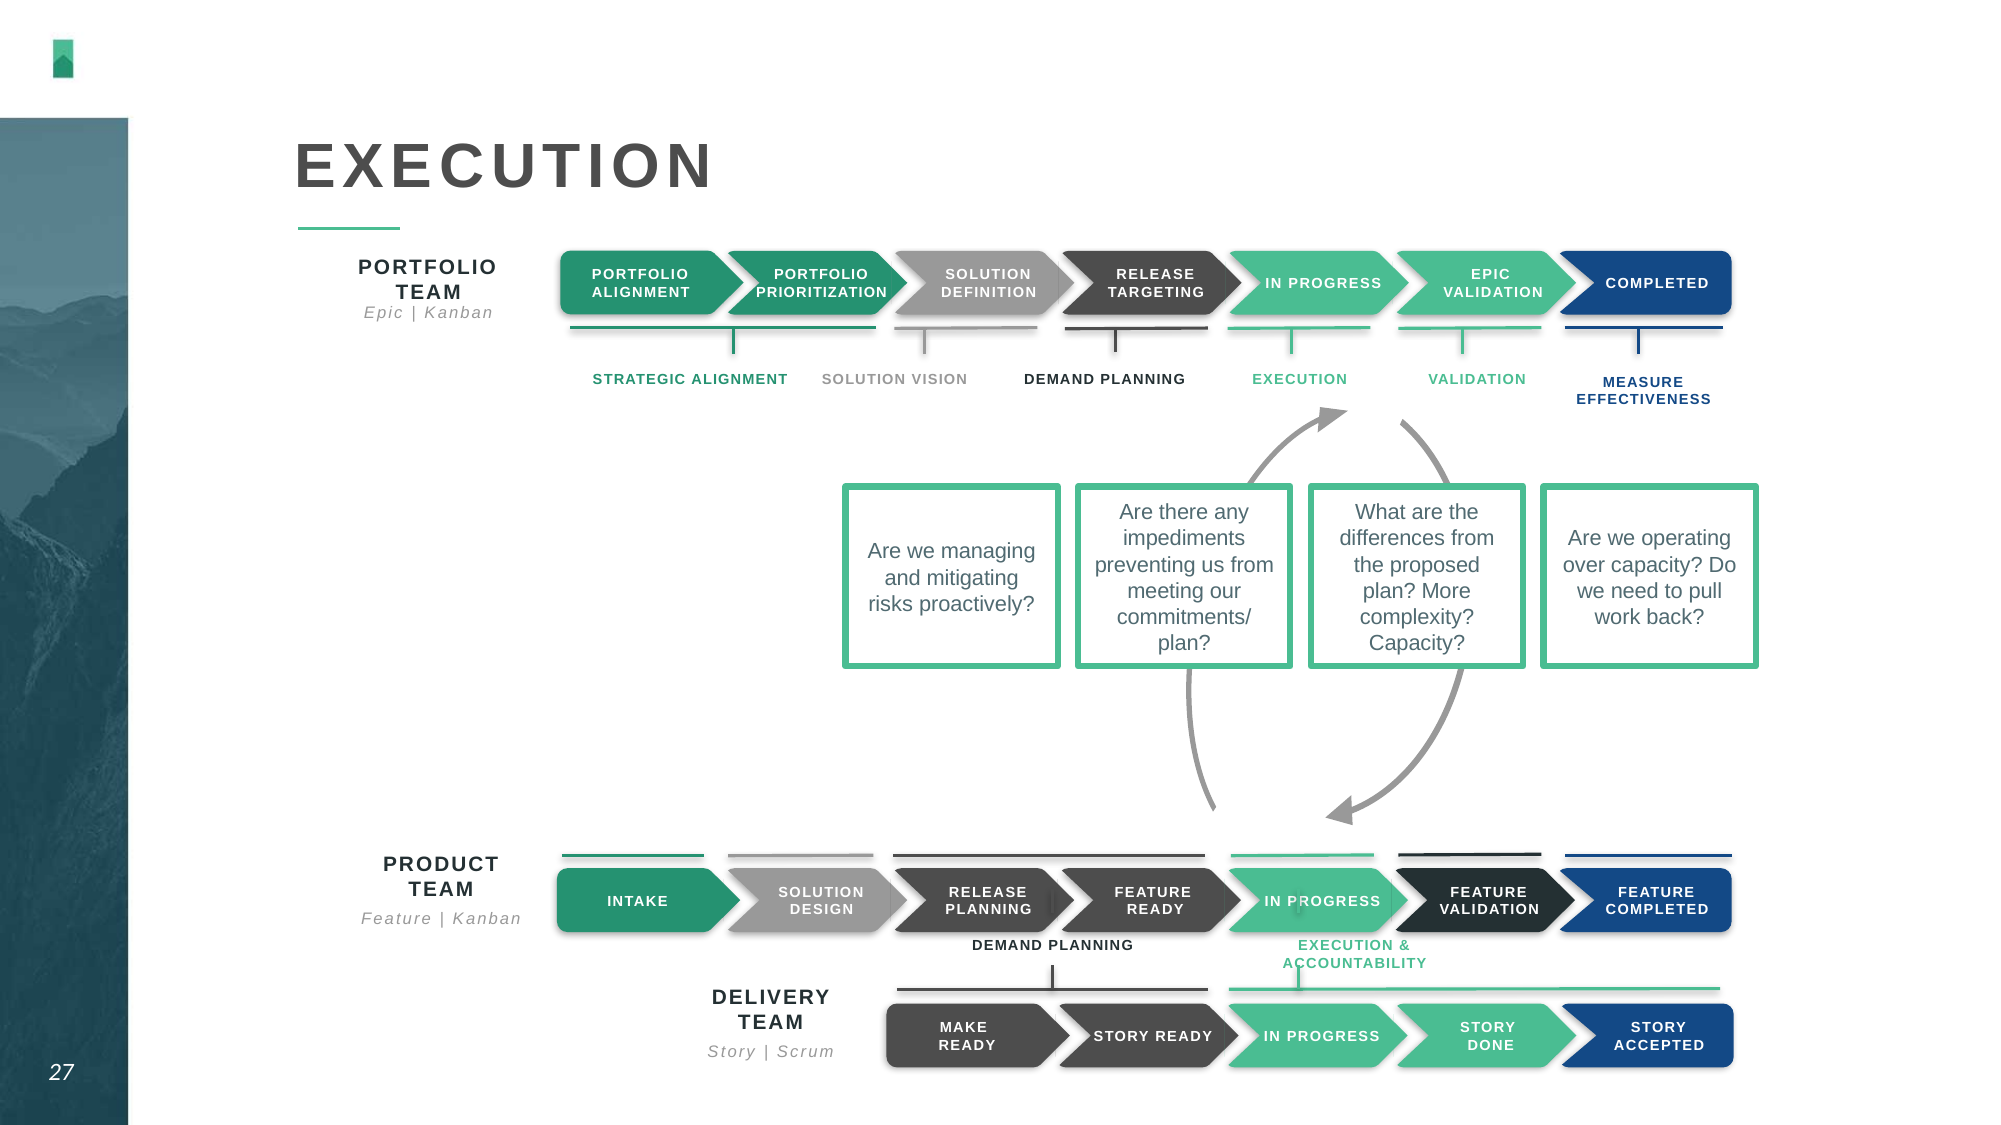

# Execution
PORTFOLIO TEAM
Portfolio alignment
Portfolio Prioritization
Solution Definition
Release Targeting
In progress
Epic
 validation
Completed
Epic | Kanban
Strategic Alignment
Solution Vision
Demand Planning
Execution
validation
MEASURE EFFECTIVENESS

Are we managing and mitigating risks proactively?
Are there any impediments preventing us from meeting our commitments/
plan?
What are the differences from the proposed plan? More complexity? Capacity?
Are we operating over capacity? Do we need to pull work back?

Product
Team
Intake
Solution Design
Release Planning
Feature
Ready
In progress
Feature validation
Feature Completed
Feature | Kanban
Demand Planning
Execution & Accountability
Delivery
TEAM
Make
Ready
Story Ready
In progress
Story
Done
Story
Accepted
Story | Scrum
27